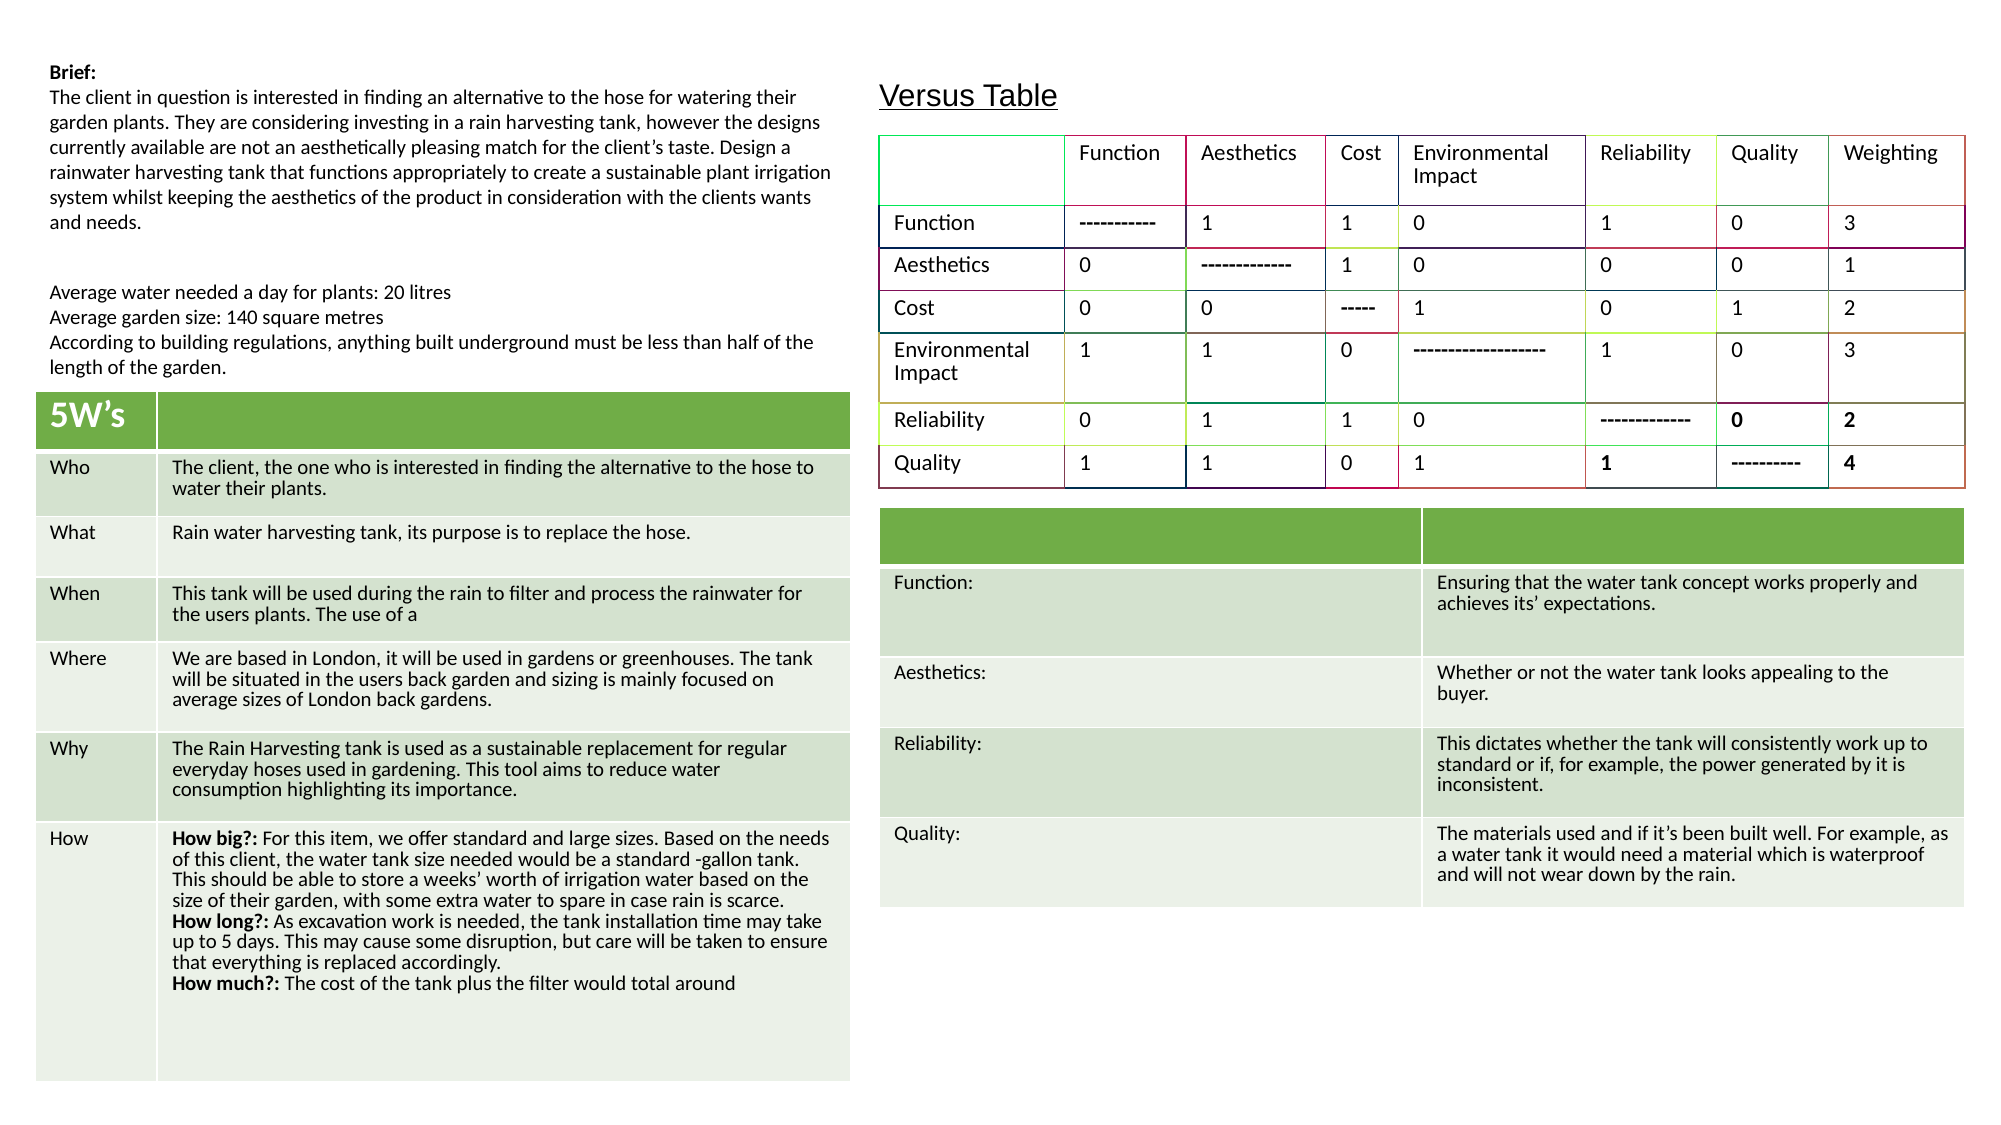

Brief:
The client in question is interested in finding an alternative to the hose for watering their garden plants. They are considering investing in a rain harvesting tank, however the designs currently available are not an aesthetically pleasing match for the client’s taste. Design a rainwater harvesting tank that functions appropriately to create a sustainable plant irrigation system whilst keeping the aesthetics of the product in consideration with the clients wants and needs.

Average water needed a day for plants: 20 litres
Average garden size: 140 square metres
According to building regulations, anything built underground must be less than half of the length of the garden.

Versus Table
|  | Function | Aesthetics | Cost | Environmental Impact | Reliability | Quality | Weighting |
| --- | --- | --- | --- | --- | --- | --- | --- |
| Function | ----------- | 1 | 1 | 0 | 1 | 0 | 3 |
| Aesthetics | 0 | ------------- | 1 | 0 | 0 | 0 | 1 |
| Cost | 0 | 0 | ----- | 1 | 0 | 1 | 2 |
| Environmental Impact | 1 | 1 | 0 | ------------------- | 1 | 0 | 3 |
| Reliability | 0 | 1 | 1 | 0 | ------------- | 0 | 2 |
| Quality | 1 | 1 | 0 | 1 | 1 | ---------- | 4 |
| 5W’s |  |
| --- | --- |
| Who | The client, the one who is interested in finding the alternative to the hose to water their plants. |
| What | Rain water harvesting tank, its purpose is to replace the hose. |
| When | This tank will be used during the rain to filter and process the rainwater for the users plants. The use of a |
| Where | We are based in London, it will be used in gardens or greenhouses. The tank will be situated in the users back garden and sizing is mainly focused on average sizes of London back gardens. |
| Why | The Rain Harvesting tank is used as a sustainable replacement for regular everyday hoses used in gardening. This tool aims to reduce water consumption highlighting its importance. |
| How | How big?: For this item, we offer standard and large sizes. Based on the needs of this client, the water tank size needed would be a standard -gallon tank. This should be able to store a weeks’ worth of irrigation water based on the size of their garden, with some extra water to spare in case rain is scarce. How long?: As excavation work is needed, the tank installation time may take up to 5 days. This may cause some disruption, but care will be taken to ensure that everything is replaced accordingly. How much?: The cost of the tank plus the filter would total around |
|  |  |
| --- | --- |
| Function: | Ensuring that the water tank concept works properly and achieves its’ expectations. |
| Aesthetics: | Whether or not the water tank looks appealing to the buyer. |
| Reliability: | This dictates whether the tank will consistently work up to standard or if, for example, the power generated by it is inconsistent. |
| Quality: | The materials used and if it’s been built well. For example, as a water tank it would need a material which is waterproof and will not wear down by the rain. |